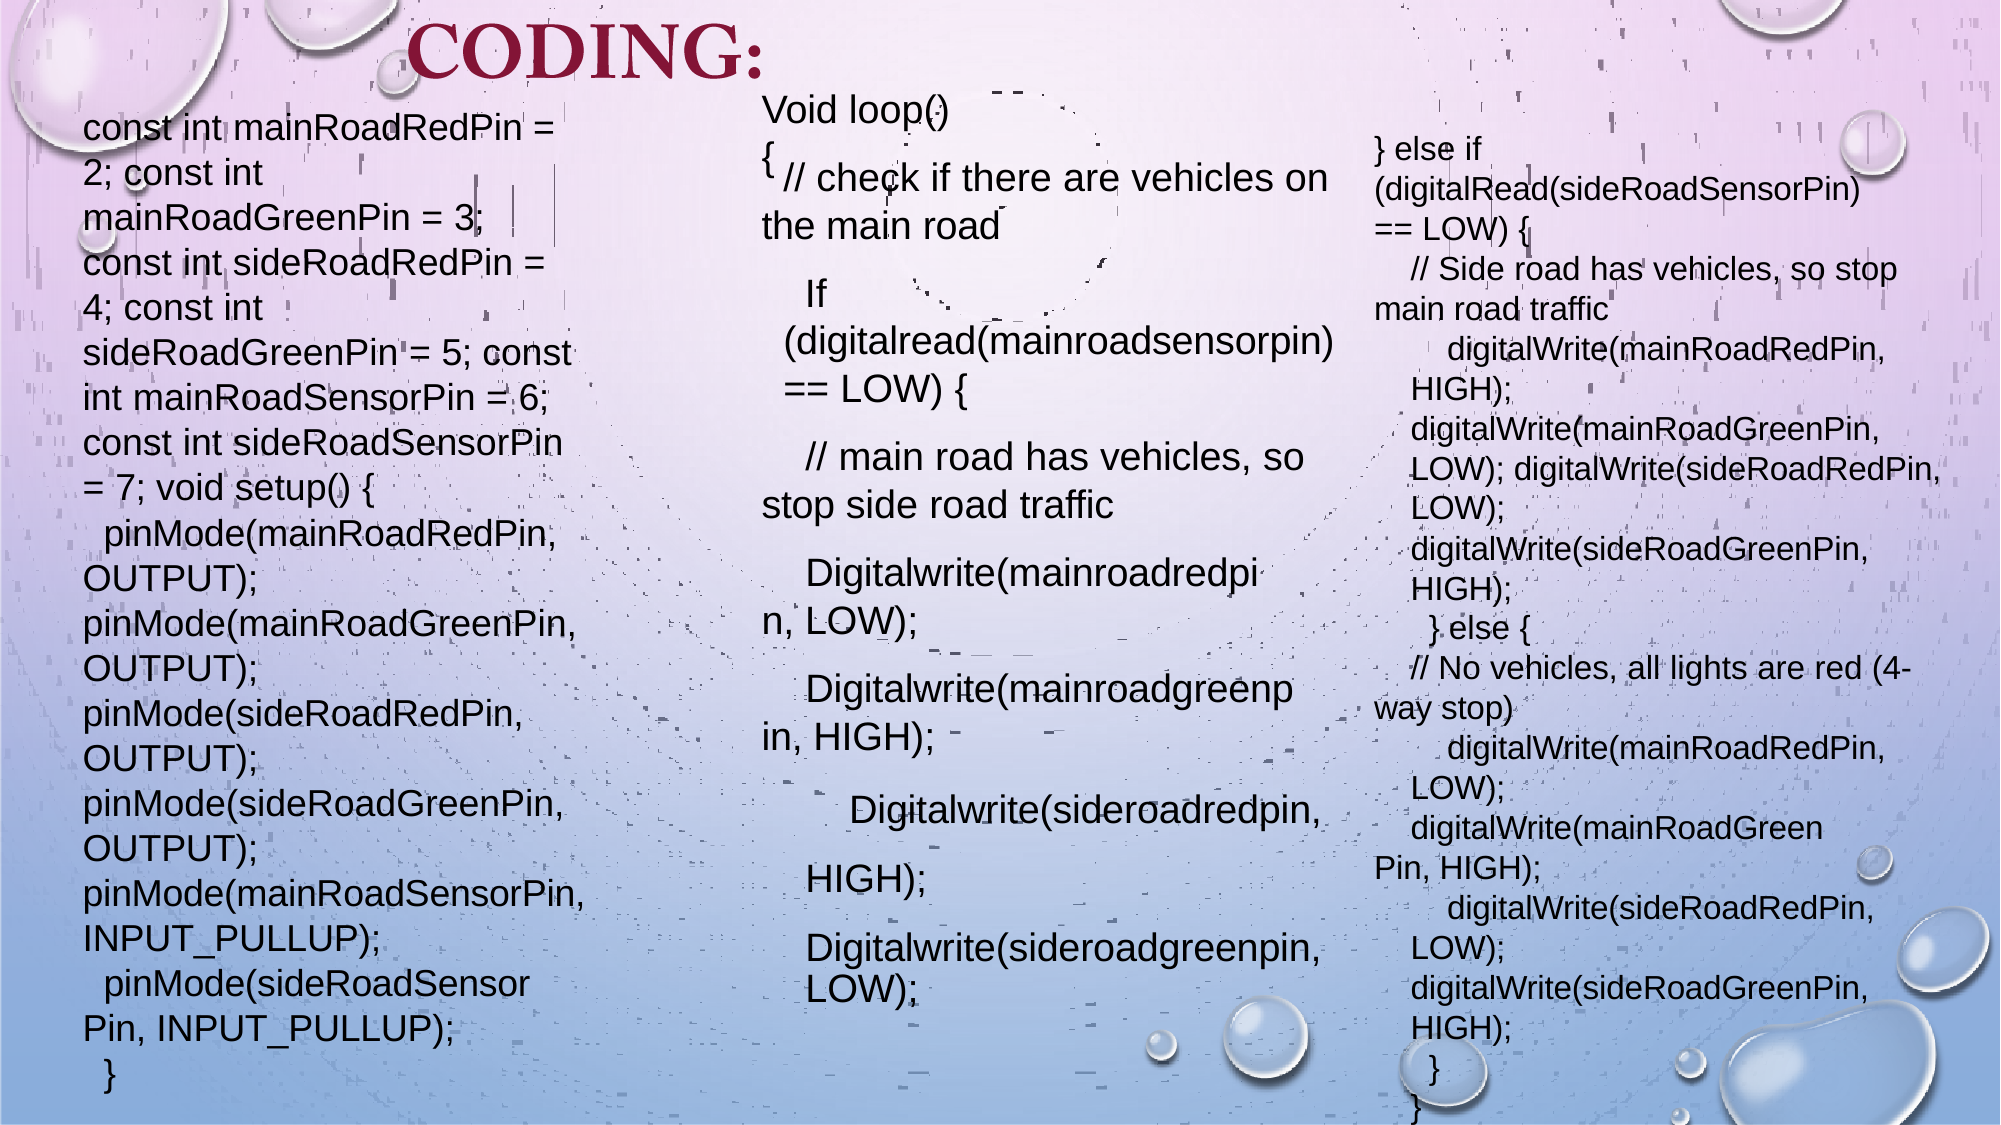

# Void loop() {
const int mainRoadRedPin = 2; const int mainRoadGreenPin = 3; const int sideRoadRedPin = 4; const int sideRoadGreenPin = 5; const int mainRoadSensorPin = 6; const int sideRoadSensorPin = 7; void setup() {
pinMode(mainRoadRedPin, OUTPUT); pinMode(mainRoadGreenPin, OUTPUT); pinMode(sideRoadRedPin, OUTPUT); pinMode(sideRoadGreenPin, OUTPUT); pinMode(mainRoadSensorPin, INPUT_PULLUP);
pinMode(sideRoadSensorPin, INPUT_PULLUP);
}
} else if (digitalRead(sideRoadSensorPin)
== LOW) {
// Side road has vehicles, so stop main road traffic
digitalWrite(mainRoadRedPin, HIGH); digitalWrite(mainRoadGreenPin, LOW); digitalWrite(sideRoadRedPin, LOW); digitalWrite(sideRoadGreenPin, HIGH);
} else {
// No vehicles, all lights are red (4-way stop)
digitalWrite(mainRoadRedPin, LOW);
digitalWrite(mainRoadGreenPin, HIGH);
digitalWrite(sideRoadRedPin, LOW); digitalWrite(sideRoadGreenPin, HIGH);
}
}
// check if there are vehicles on the main road
If (digitalread(mainroadsensorpin)
== LOW) {
// main road has vehicles, so stop side road traffic
Digitalwrite(mainroadredpin, LOW);
Digitalwrite(mainroadgreenpin, HIGH);
Digitalwrite(sideroadredpin, HIGH); Digitalwrite(sideroadgreenpin,
LOW);